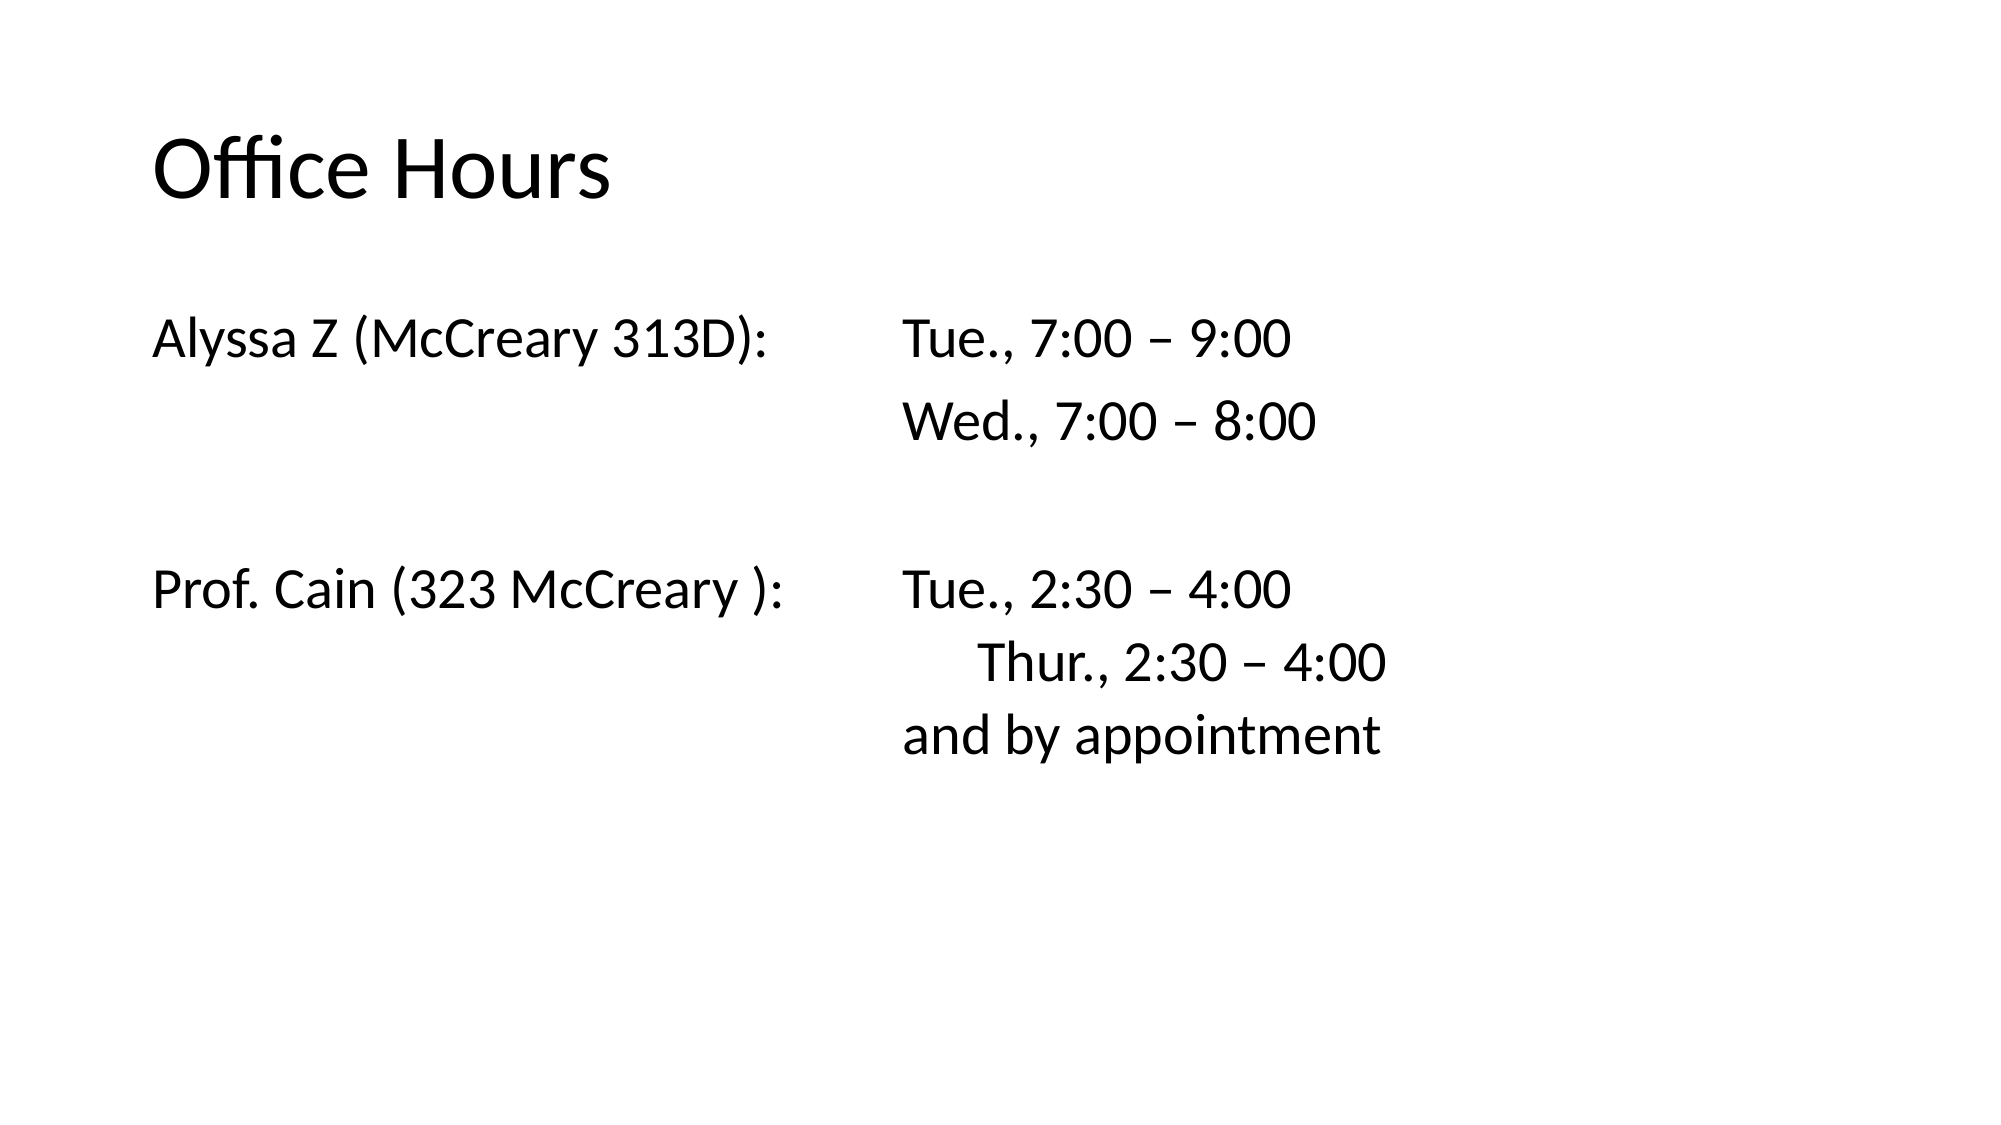

# Office Hours
Alyssa Z (McCreary 313D):  	Tue., 7:00 – 9:00
					Wed., 7:00 – 8:00

Prof. Cain (323 McCreary ):  	Tue., 2:30 – 4:00
				Thur., 2:30 – 4:00
			and by appointment